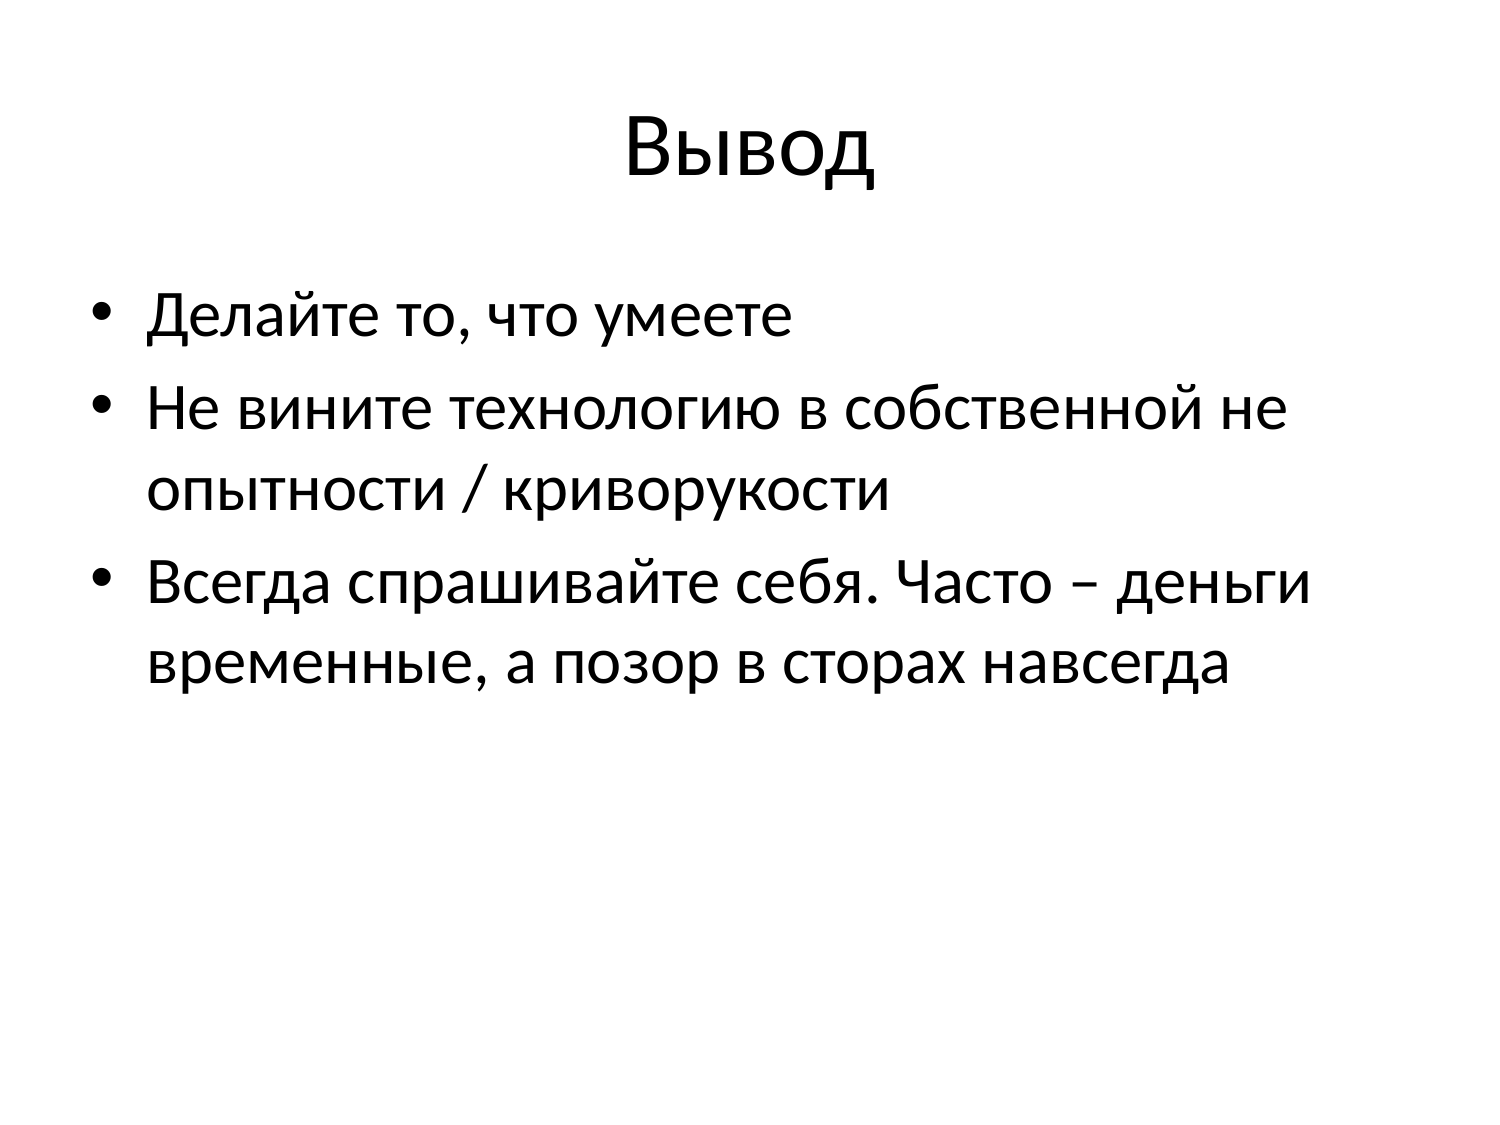

# Вывод
Делайте то, что умеете
Не вините технологию в собственной не опытности / криворукости
Всегда спрашивайте себя. Часто – деньги временные, а позор в сторах навсегда